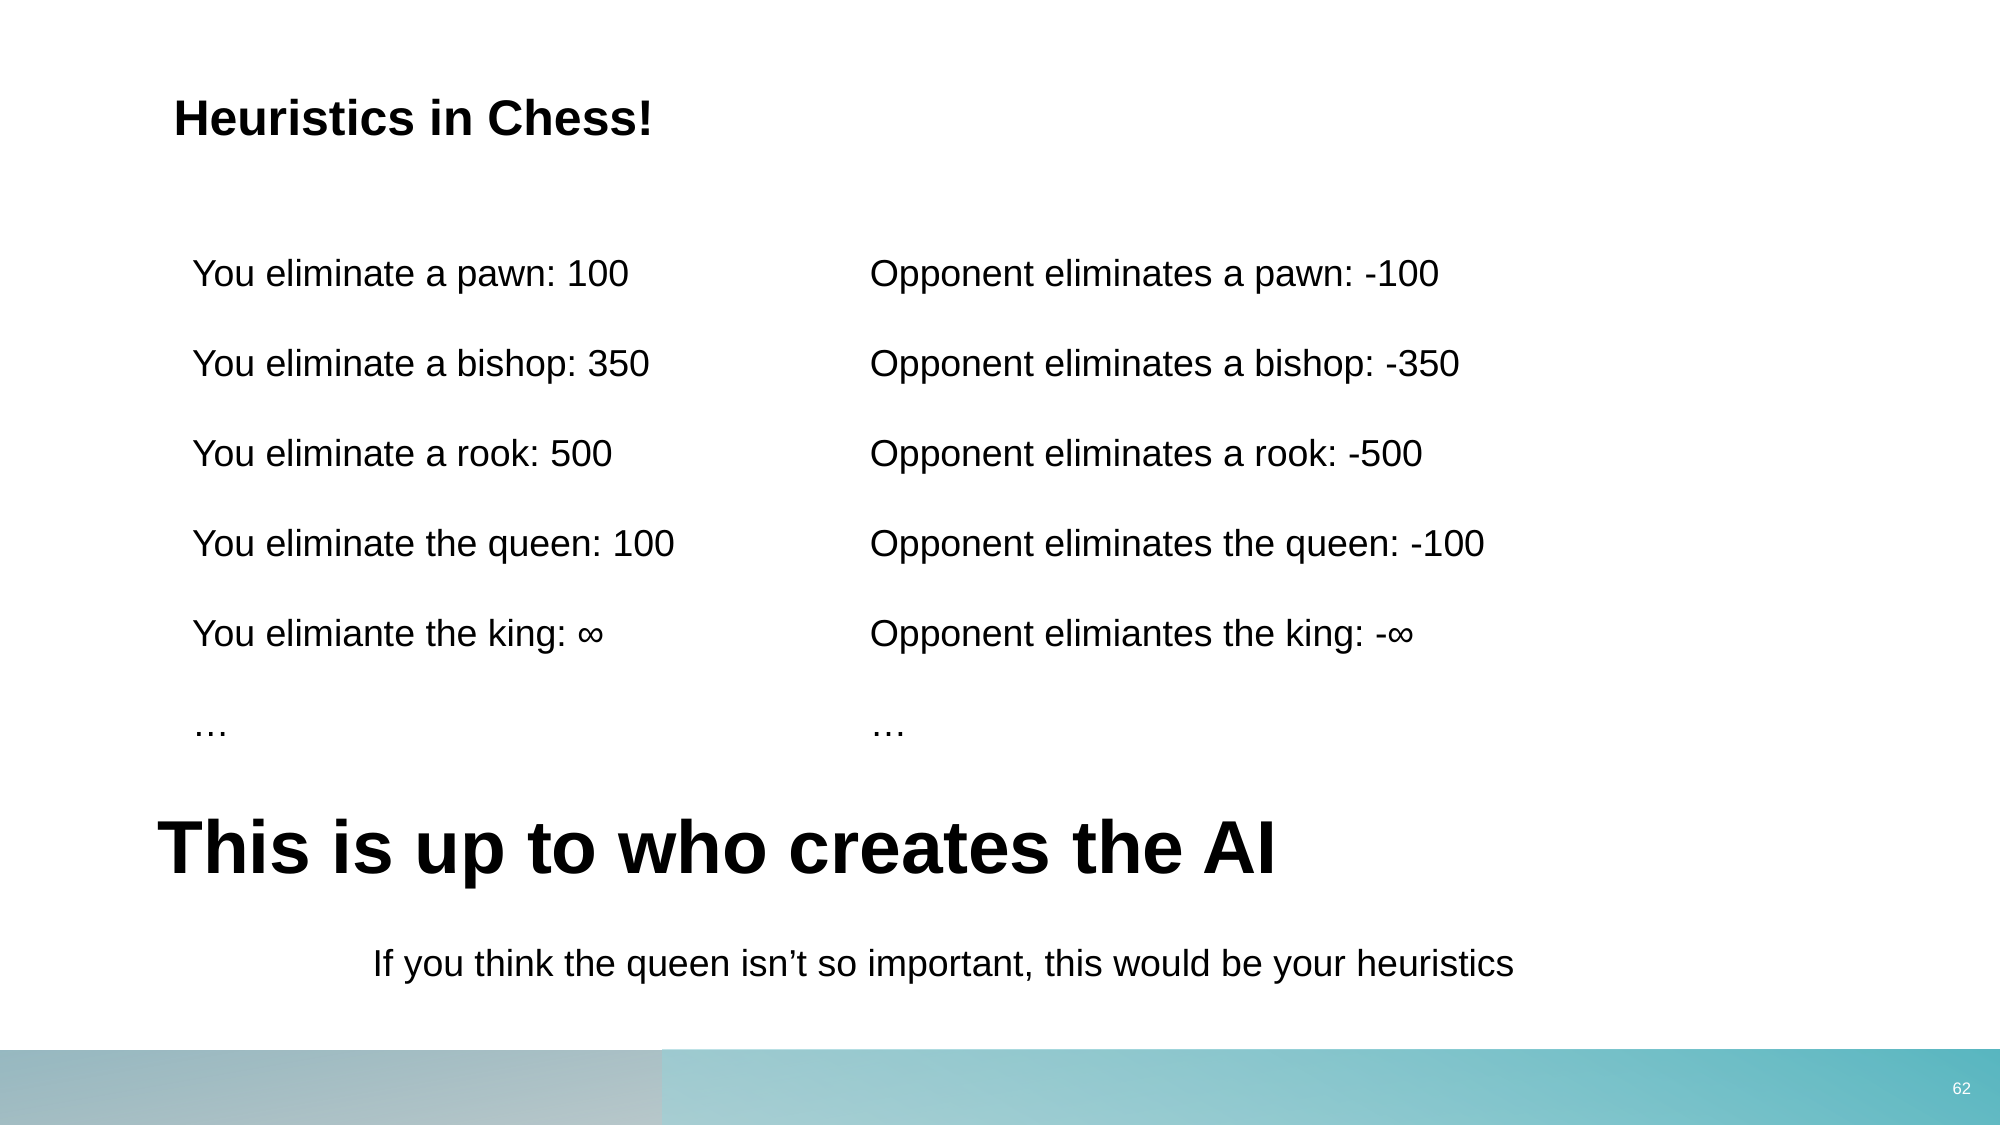

Heuristics in Chess!
Opponent eliminates a pawn: -100

Opponent eliminates a bishop: -350

Opponent eliminates a rook: -500

Opponent eliminates the queen: -100

Opponent elimiantes the king: -∞

…
You eliminate a pawn: 100

You eliminate a bishop: 350

You eliminate a rook: 500

You eliminate the queen: 100

You elimiante the king: ∞

…
This is up to who creates the AI
If you think the queen isn’t so important, this would be your heuristics
62